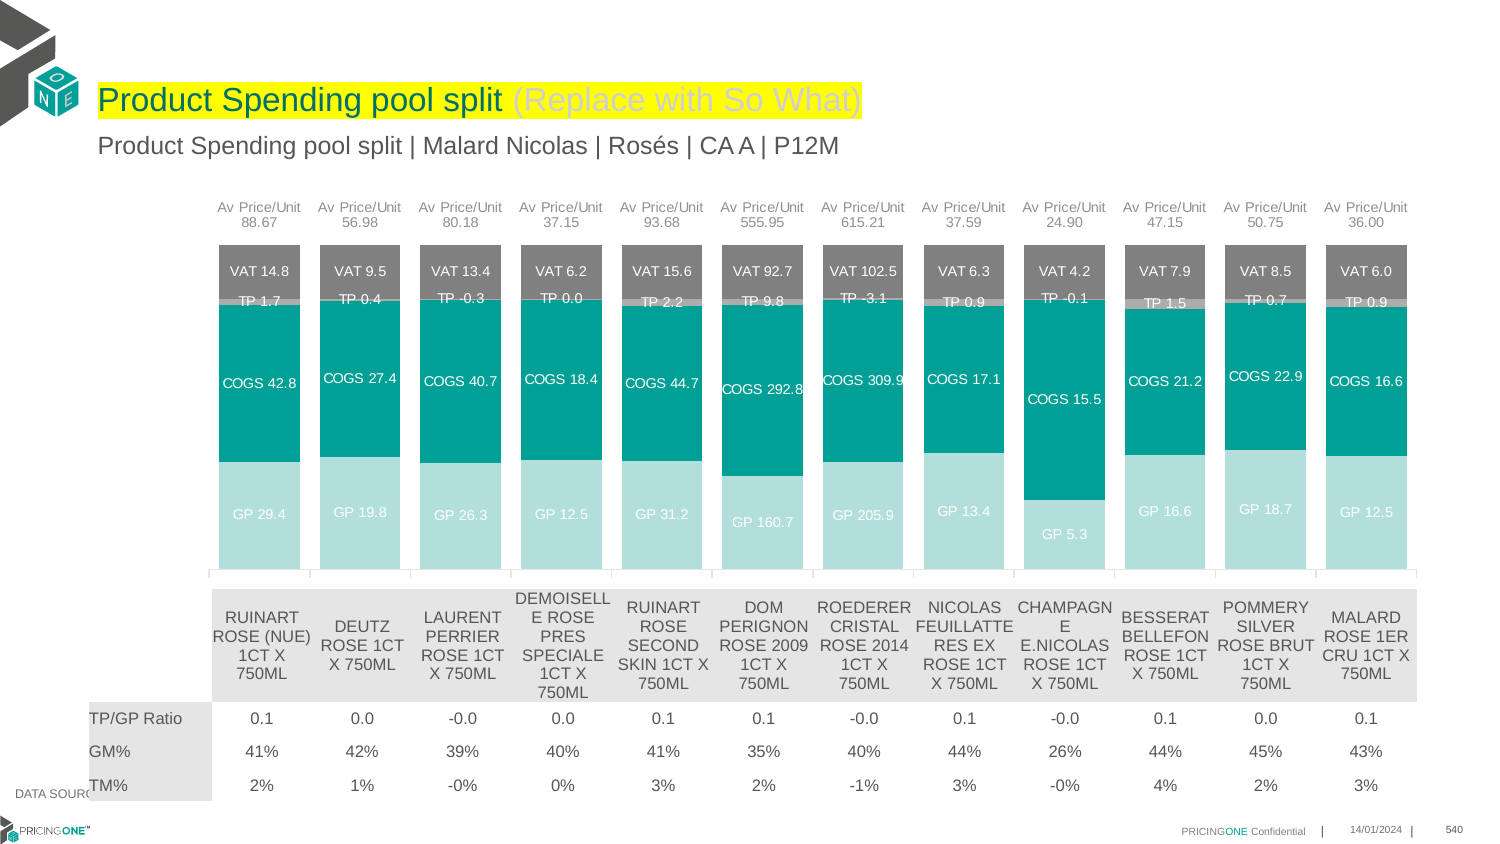

# Product Spending pool split (Replace with So What)
Product Spending pool split | Malard Nicolas | Rosés | CA A | P12M

### Chart

| Category | GP | COGS | TP | VAT |
|---|---|---|---|---|
| Av Price/Unit 88.67 | 29.416068934646372 | 42.76782676812892 | 1.7108372127723186 | 14.778946583109516 |
| Av Price/Unit 56.98 | 19.751723491145647 | 27.351849186844966 | 0.3759478617034091 | 9.49590410793881 |
| Av Price/Unit 80.18 | 26.34439709270433 | 40.738778387273726 | -0.26378317791187555 | 13.363869080270621 |
| Av Price/Unit 37.15 | 12.50605094816688 | 18.441384892541087 | 0.00784228824272759 | 6.191055625790139 |
| Av Price/Unit 93.68 | 31.23063269069572 | 44.68627259010898 | 2.1517538418552533 | 15.6137189158983 |
| Av Price/Unit 555.95 | 160.6930931034483 | 292.79106896551724 | 9.810857088122589 | 92.65900383141756 |
| Av Price/Unit 615.21 | 205.854905 | 309.8713 | -3.053585952381013 | 102.53452380952378 |
| Av Price/Unit 37.59 | 13.418468310911809 | 17.05102092675635 | 0.852135077229697 | 6.264324862979572 |
| Av Price/Unit 24.90 | 5.345732174505794 | 15.487567825494208 | -0.08006209952283783 | 4.150647580095433 |
| Av Price/Unit 47.15 | 16.570942719382835 | 21.22901398264224 | 1.4944823850851847 | 7.8588878174220484 |
| Av Price/Unit 50.75 | 18.667272855591747 | 22.942348425624324 | 0.6822715888526929 | 8.45837857401375 |
| Av Price/Unit 36.00 | 12.540612882953653 | 16.560490966221526 | 0.8988961508248252 | 6.0 |
|  | RUINART ROSE (NUE) 1CT X 750ML | DEUTZ ROSE 1CT X 750ML | LAURENT PERRIER ROSE 1CT X 750ML | DEMOISELLE ROSE PRES SPECIALE 1CT X 750ML | RUINART ROSE SECOND SKIN 1CT X 750ML | DOM PERIGNON ROSE 2009 1CT X 750ML | ROEDERER CRISTAL ROSE 2014 1CT X 750ML | NICOLAS FEUILLATTE RES EX ROSE 1CT X 750ML | CHAMPAGNE E.NICOLAS ROSE 1CT X 750ML | BESSERAT BELLEFON ROSE 1CT X 750ML | POMMERY SILVER ROSE BRUT 1CT X 750ML | MALARD ROSE 1ER CRU 1CT X 750ML |
| --- | --- | --- | --- | --- | --- | --- | --- | --- | --- | --- | --- | --- |
| TP/GP Ratio | 0.1 | 0.0 | -0.0 | 0.0 | 0.1 | 0.1 | -0.0 | 0.1 | -0.0 | 0.1 | 0.0 | 0.1 |
| GM% | 41% | 42% | 39% | 40% | 41% | 35% | 40% | 44% | 26% | 44% | 45% | 43% |
| TM% | 2% | 1% | -0% | 0% | 3% | 2% | -1% | 3% | -0% | 4% | 2% | 3% |
DATA SOURCE: Client P&L

14/01/2024
540